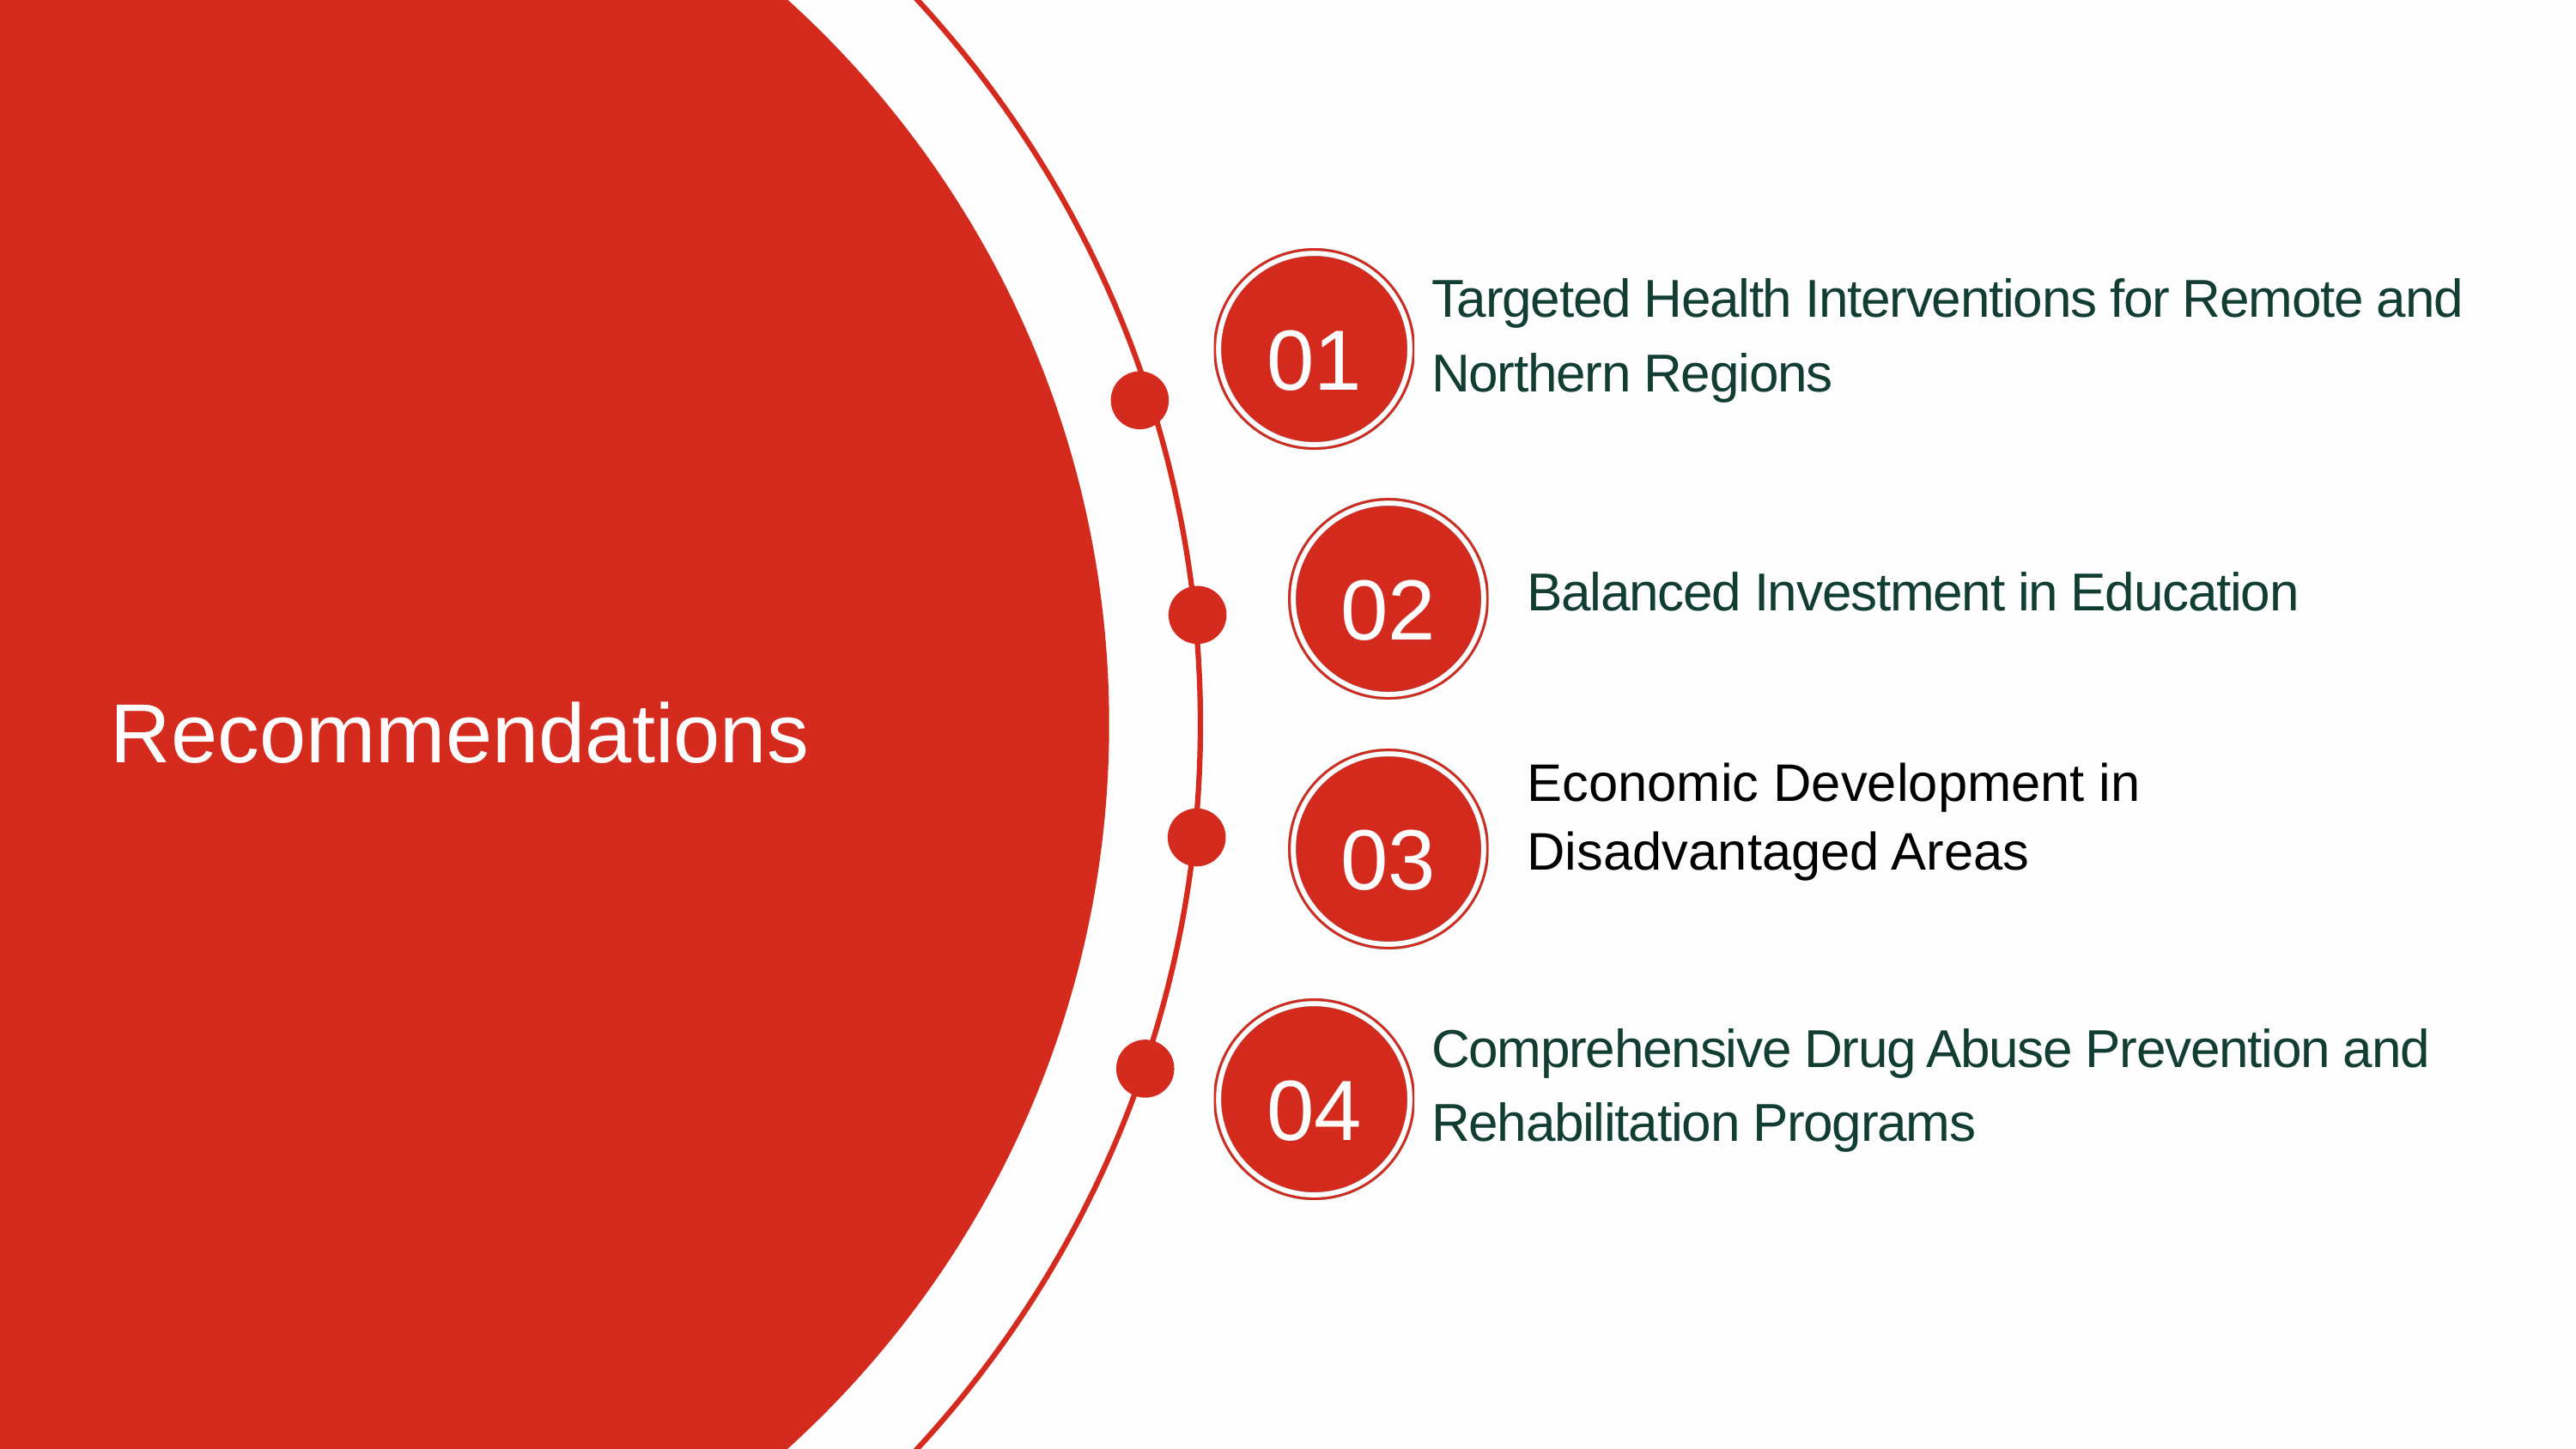

Targeted Health Interventions for Remote and Northern Regions
01

02
Balanced Investment in Education

Recommendations
Economic Development in Disadvantaged Areas

03

Comprehensive Drug Abuse Prevention and Rehabilitation Programs
04